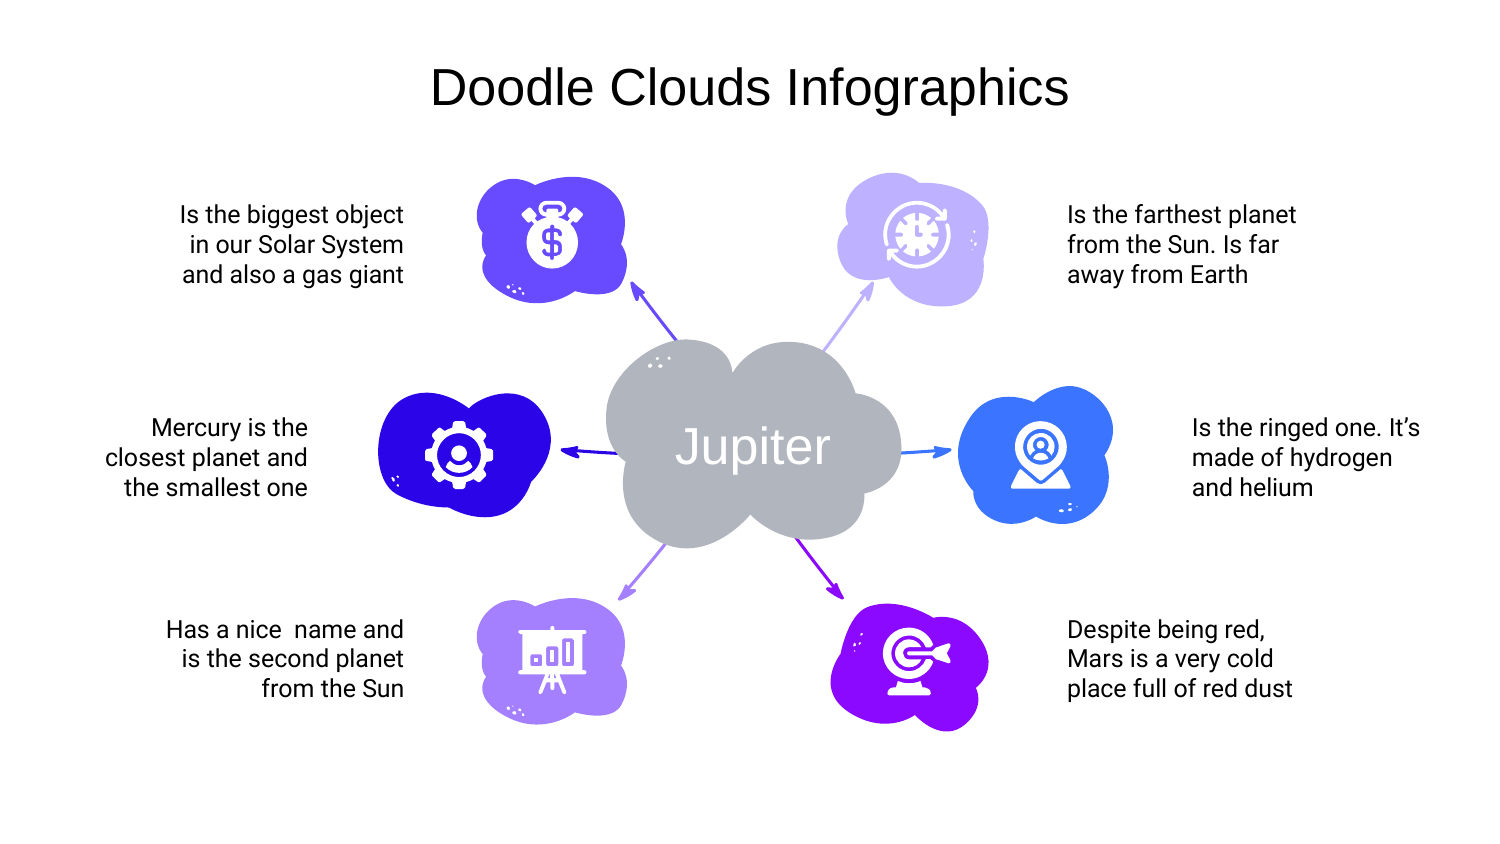

# Doodle Clouds Infographics

Is the farthest planet from the Sun. Is far away from Earth

Is the biggest object in our Solar System and also a gas giant

Jupiter

Is the ringed one. It’s made of hydrogen and helium

Mercury is the closest planet and the smallest one

Despite being red, Mars is a very cold place full of red dust

Has a nice  name and is the second planet from the Sun